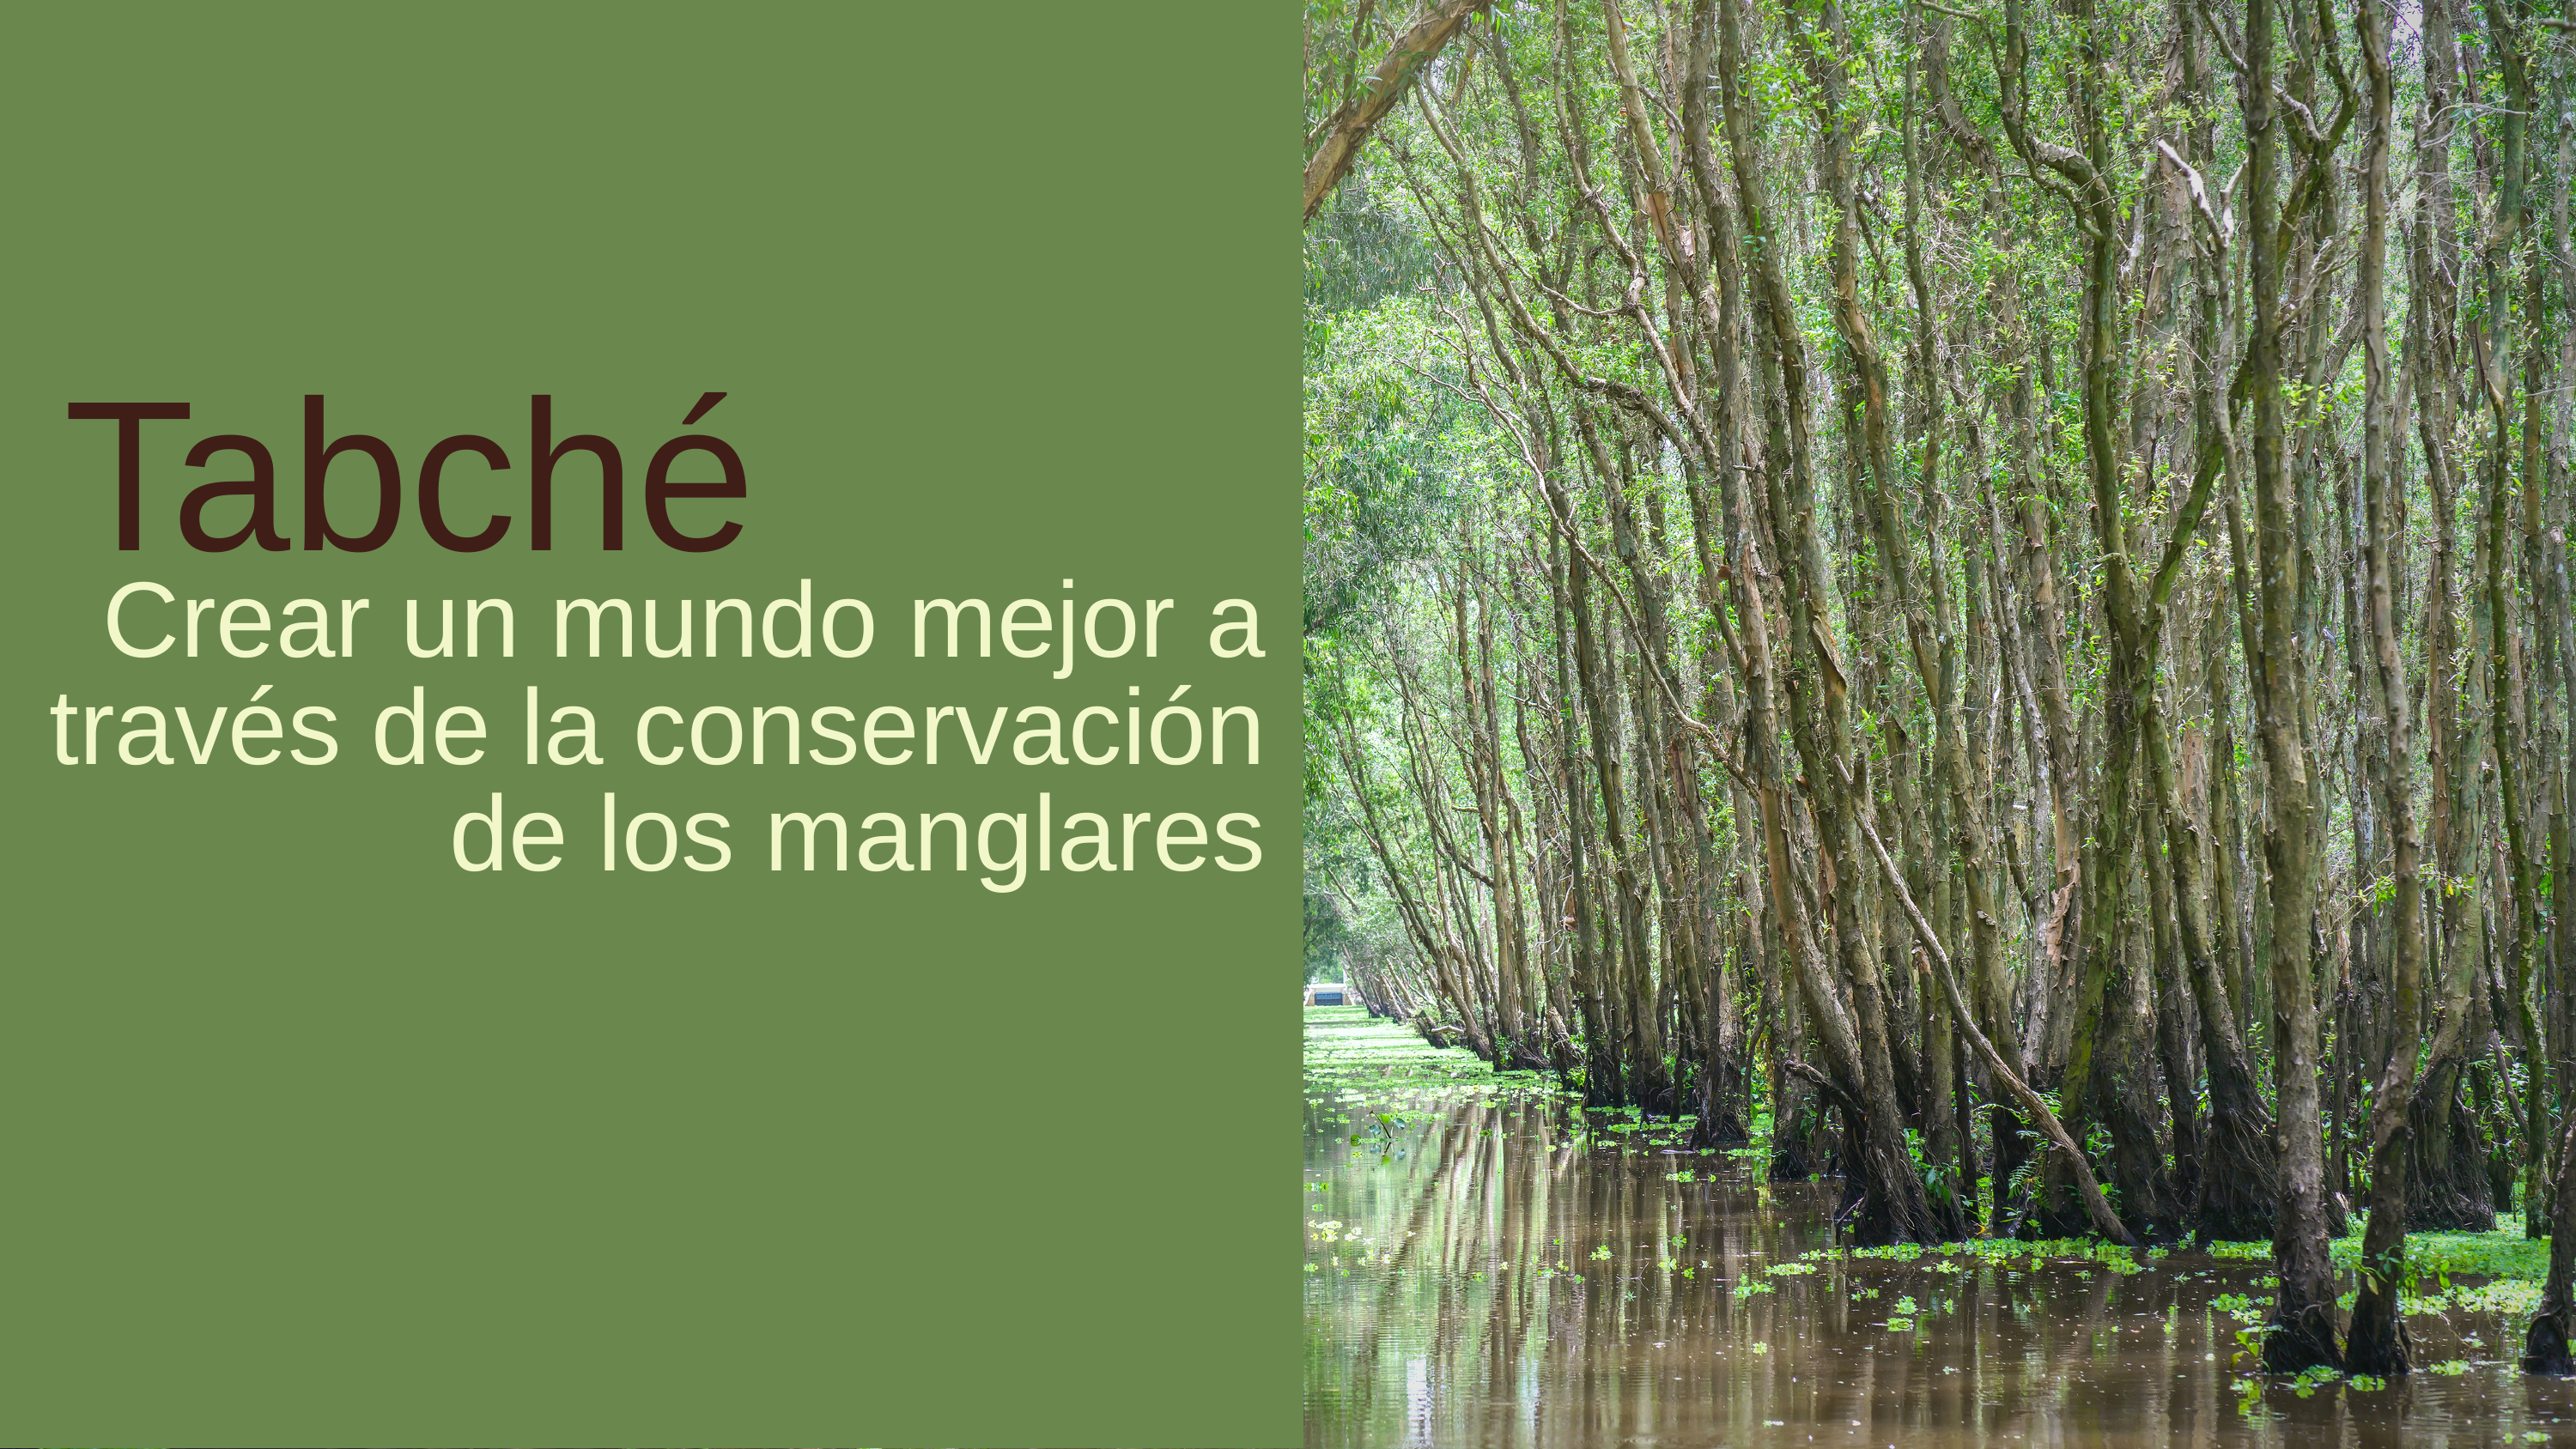

Tabché
Crear un mundo mejor a través de la conservación de los manglares